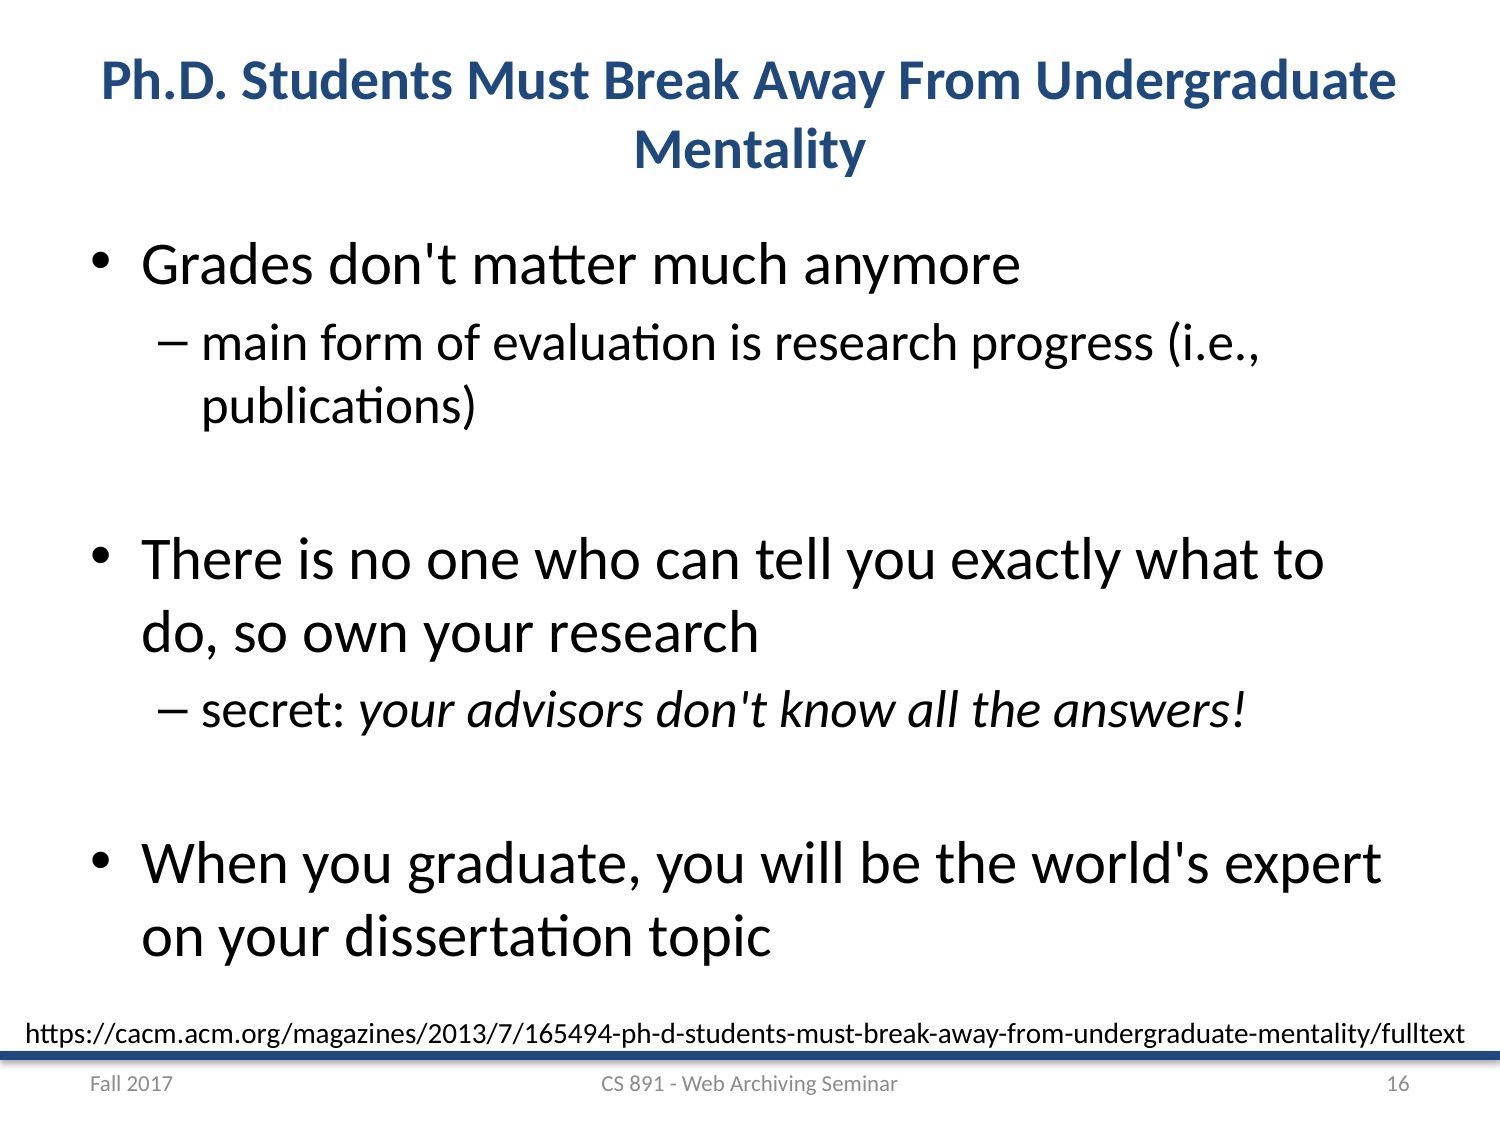

# Ph.D. Students Must Break Away From Undergraduate Mentality
Grades don't matter much anymore
main form of evaluation is research progress (i.e., publications)

There is no one who can tell you exactly what to do, so own your research
secret: your advisors don't know all the answers!

When you graduate, you will be the world's expert on your dissertation topic
https://cacm.acm.org/magazines/2013/7/165494-ph-d-students-must-break-away-from-undergraduate-mentality/fulltext
Fall 2017
CS 891 - Web Archiving Seminar
16